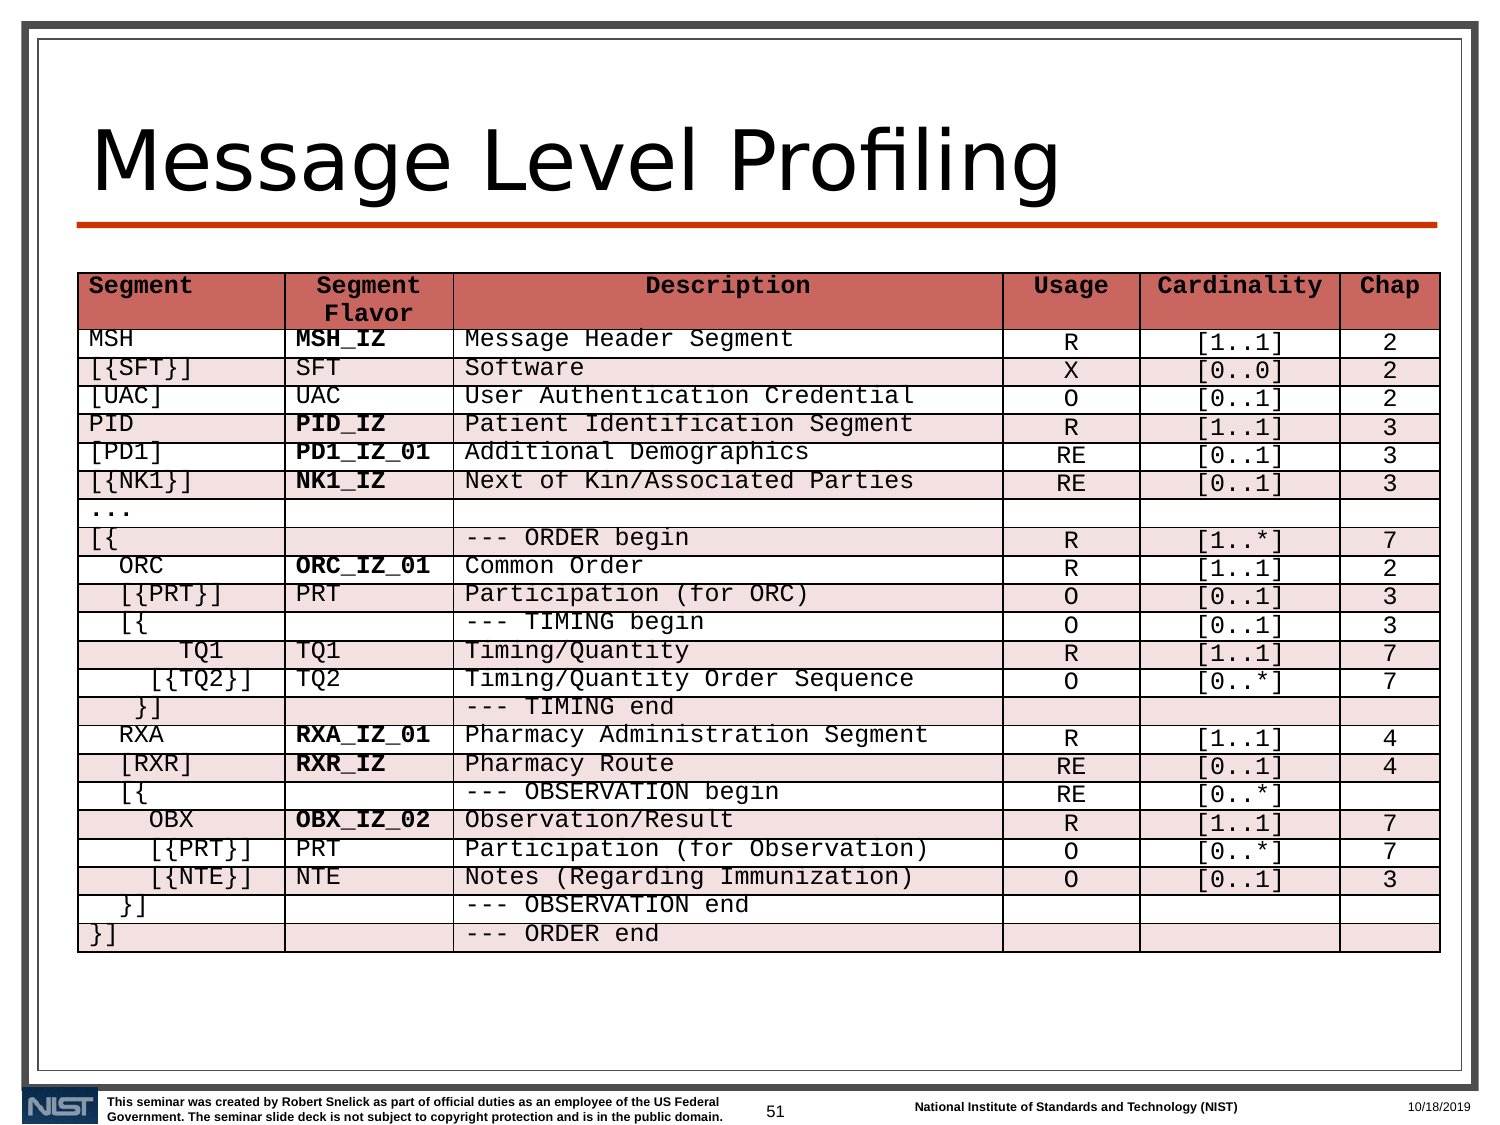

# Message Level Profiling
| Segment | Segment Flavor | Description | Usage | Cardinality | Chap |
| --- | --- | --- | --- | --- | --- |
| MSH | MSH\_IZ | Message Header Segment | R | [1..1] | 2 |
| [{SFT}] | SFT | Software | X | [0..0] | 2 |
| [UAC] | UAC | User Authentication Credential | O | [0..1] | 2 |
| PID | PID\_IZ | Patient Identification Segment | R | [1..1] | 3 |
| [PD1] | PD1\_IZ\_01 | Additional Demographics | RE | [0..1] | 3 |
| [{NK1}] | NK1\_IZ | Next of Kin/Associated Parties | RE | [0..1] | 3 |
| ... |  |  |  |  |  |
| [{ |  | --- ORDER begin | R | [1..\*] | 7 |
| ORC | ORC\_IZ\_01 | Common Order | R | [1..1] | 2 |
| [{PRT}] | PRT | Participation (for ORC) | O | [0..1] | 3 |
| [{ |  | --- TIMING begin | O | [0..1] | 3 |
| TQ1 | TQ1 | Timing/Quantity | R | [1..1] | 7 |
| [{TQ2}] | TQ2 | Timing/Quantity Order Sequence | O | [0..\*] | 7 |
| }] |  | --- TIMING end |  |  |  |
| RXA | RXA\_IZ\_01 | Pharmacy Administration Segment | R | [1..1] | 4 |
| [RXR] | RXR\_IZ | Pharmacy Route | RE | [0..1] | 4 |
| [{ |  | --- OBSERVATION begin | RE | [0..\*] |  |
| OBX | OBX\_IZ\_02 | Observation/Result | R | [1..1] | 7 |
| [{PRT}] | PRT | Participation (for Observation) | O | [0..\*] | 7 |
| [{NTE}] | NTE | Notes (Regarding Immunization) | O | [0..1] | 3 |
| }] |  | --- OBSERVATION end |  |  |  |
| }] |  | --- ORDER end |  |  |  |
51
10/18/2019